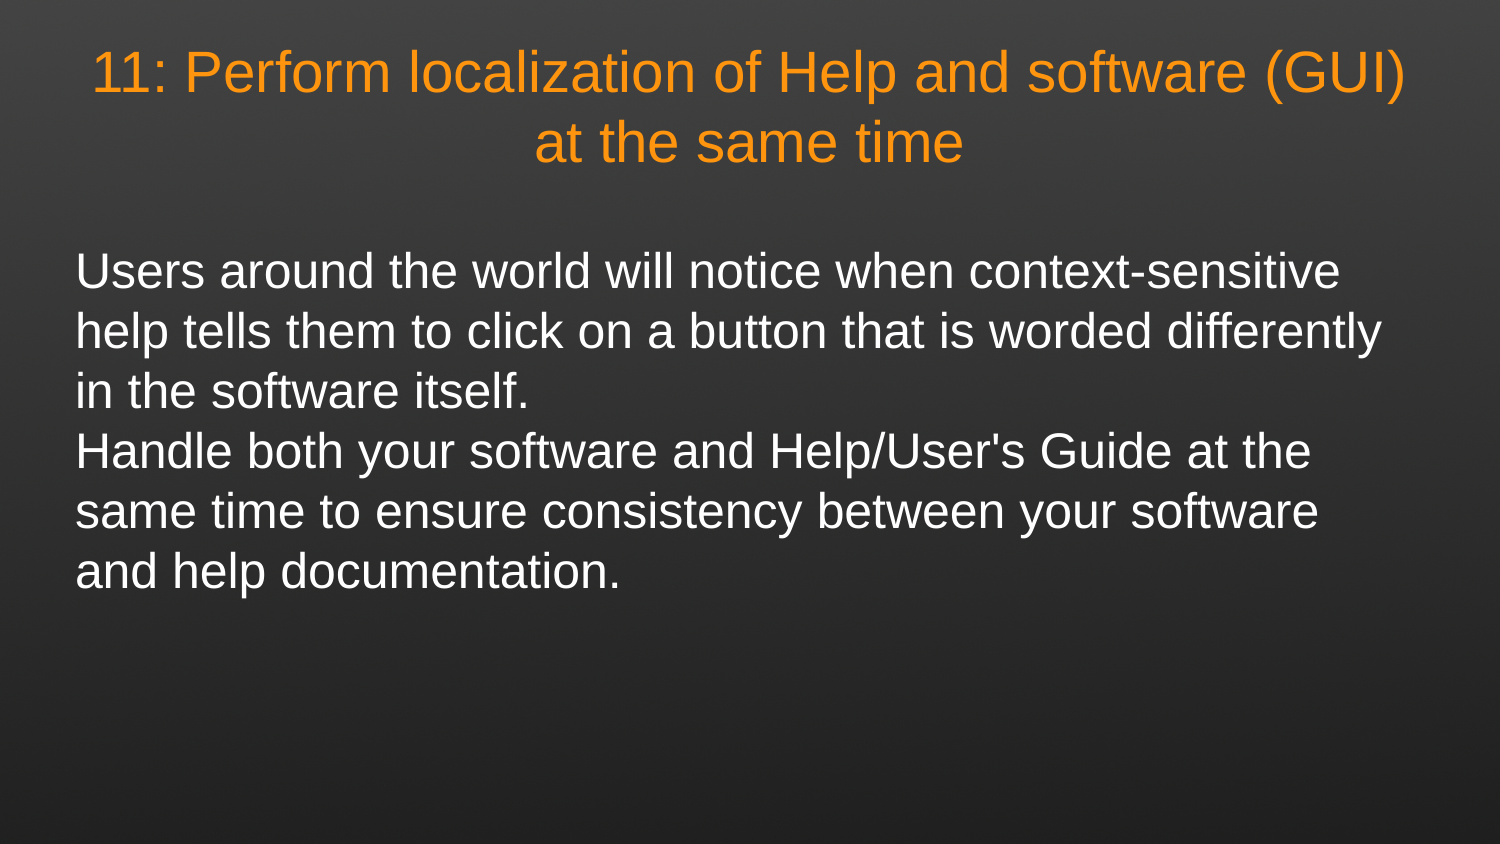

11: Perform localization of Help and software (GUI) at the same time
Users around the world will notice when context-sensitive help tells them to click on a button that is worded differently in the software itself.
Handle both your software and Help/User's Guide at the same time to ensure consistency between your software and help documentation.